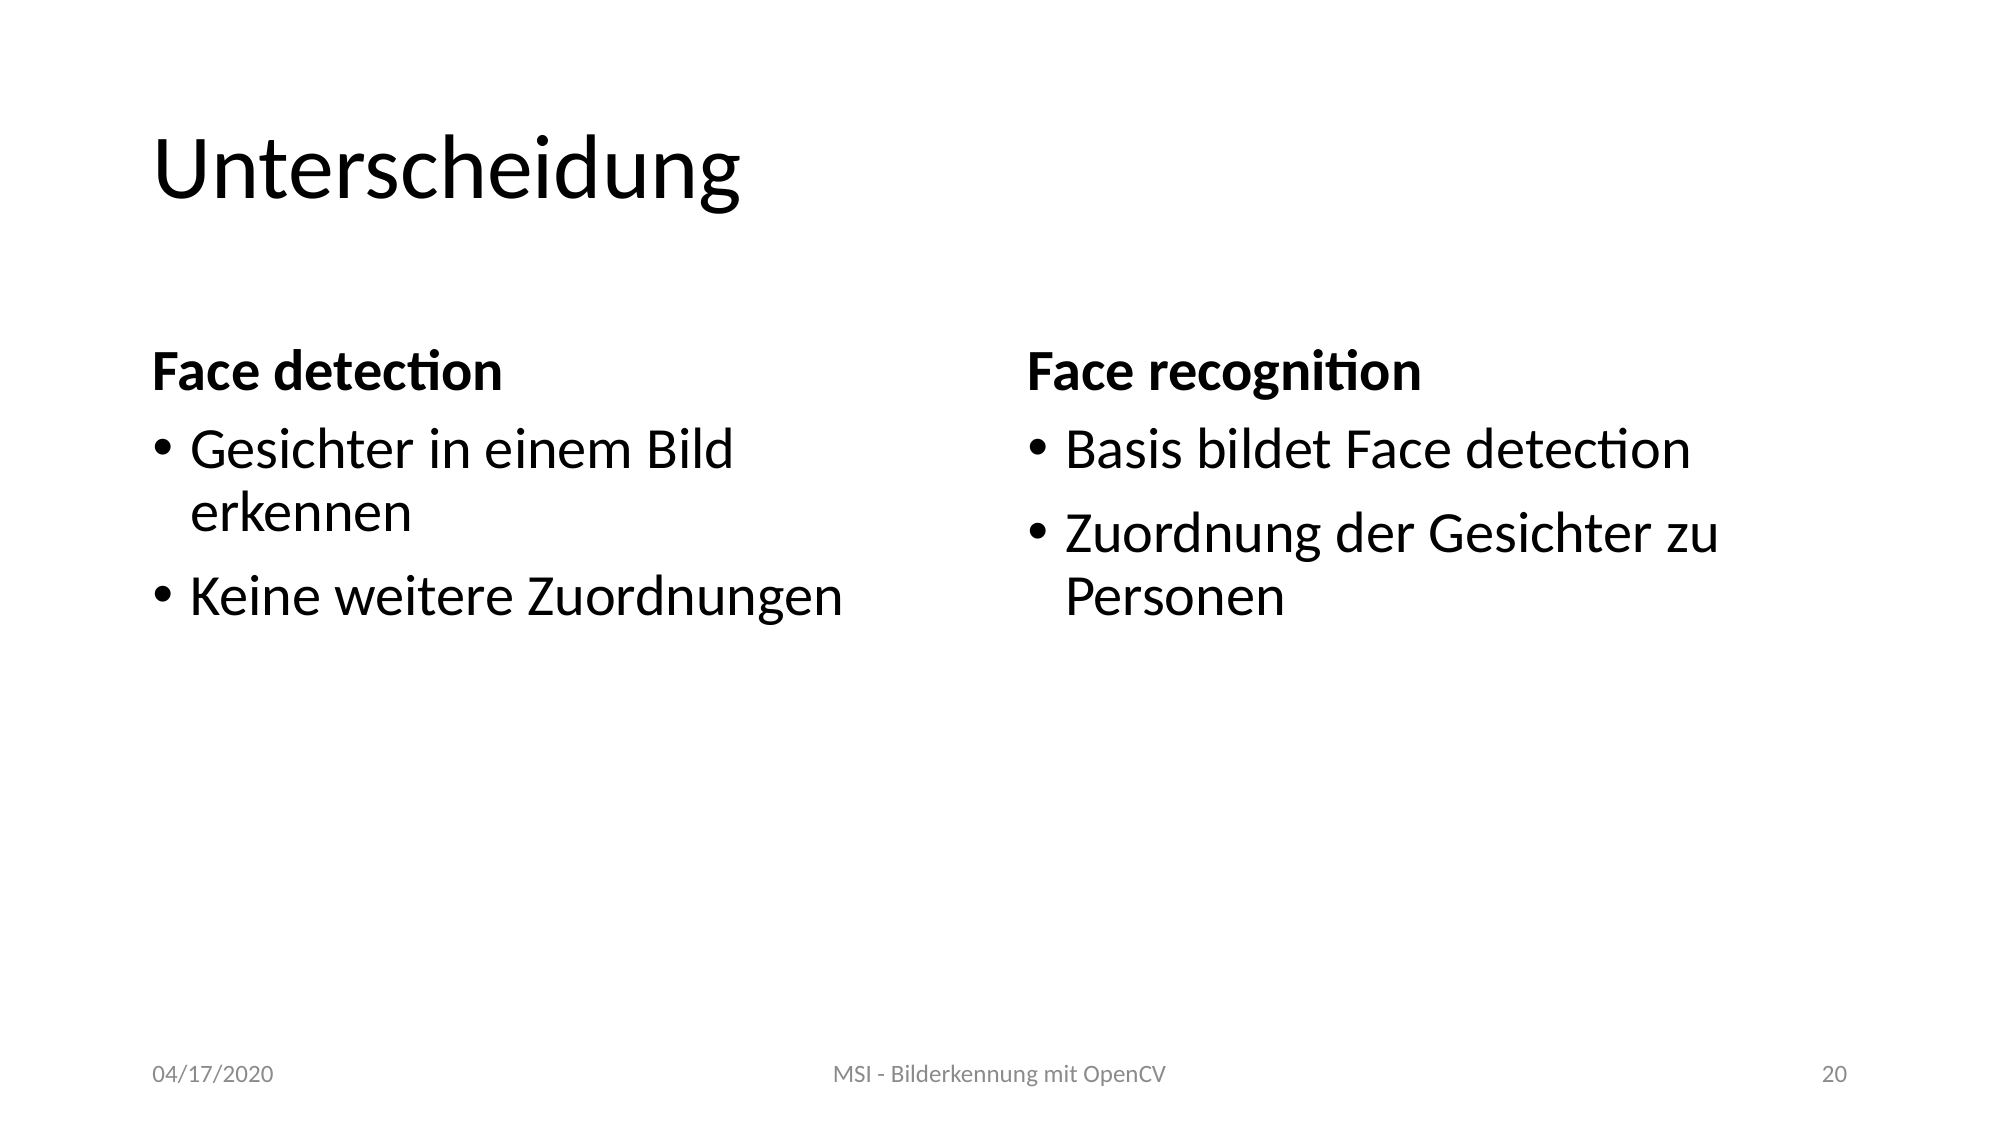

# Unterscheidung
Face detection
Face recognition
Gesichter in einem Bild erkennen
Keine weitere Zuordnungen
Basis bildet Face detection
Zuordnung der Gesichter zu Personen
04/17/2020
MSI - Bilderkennung mit OpenCV
20